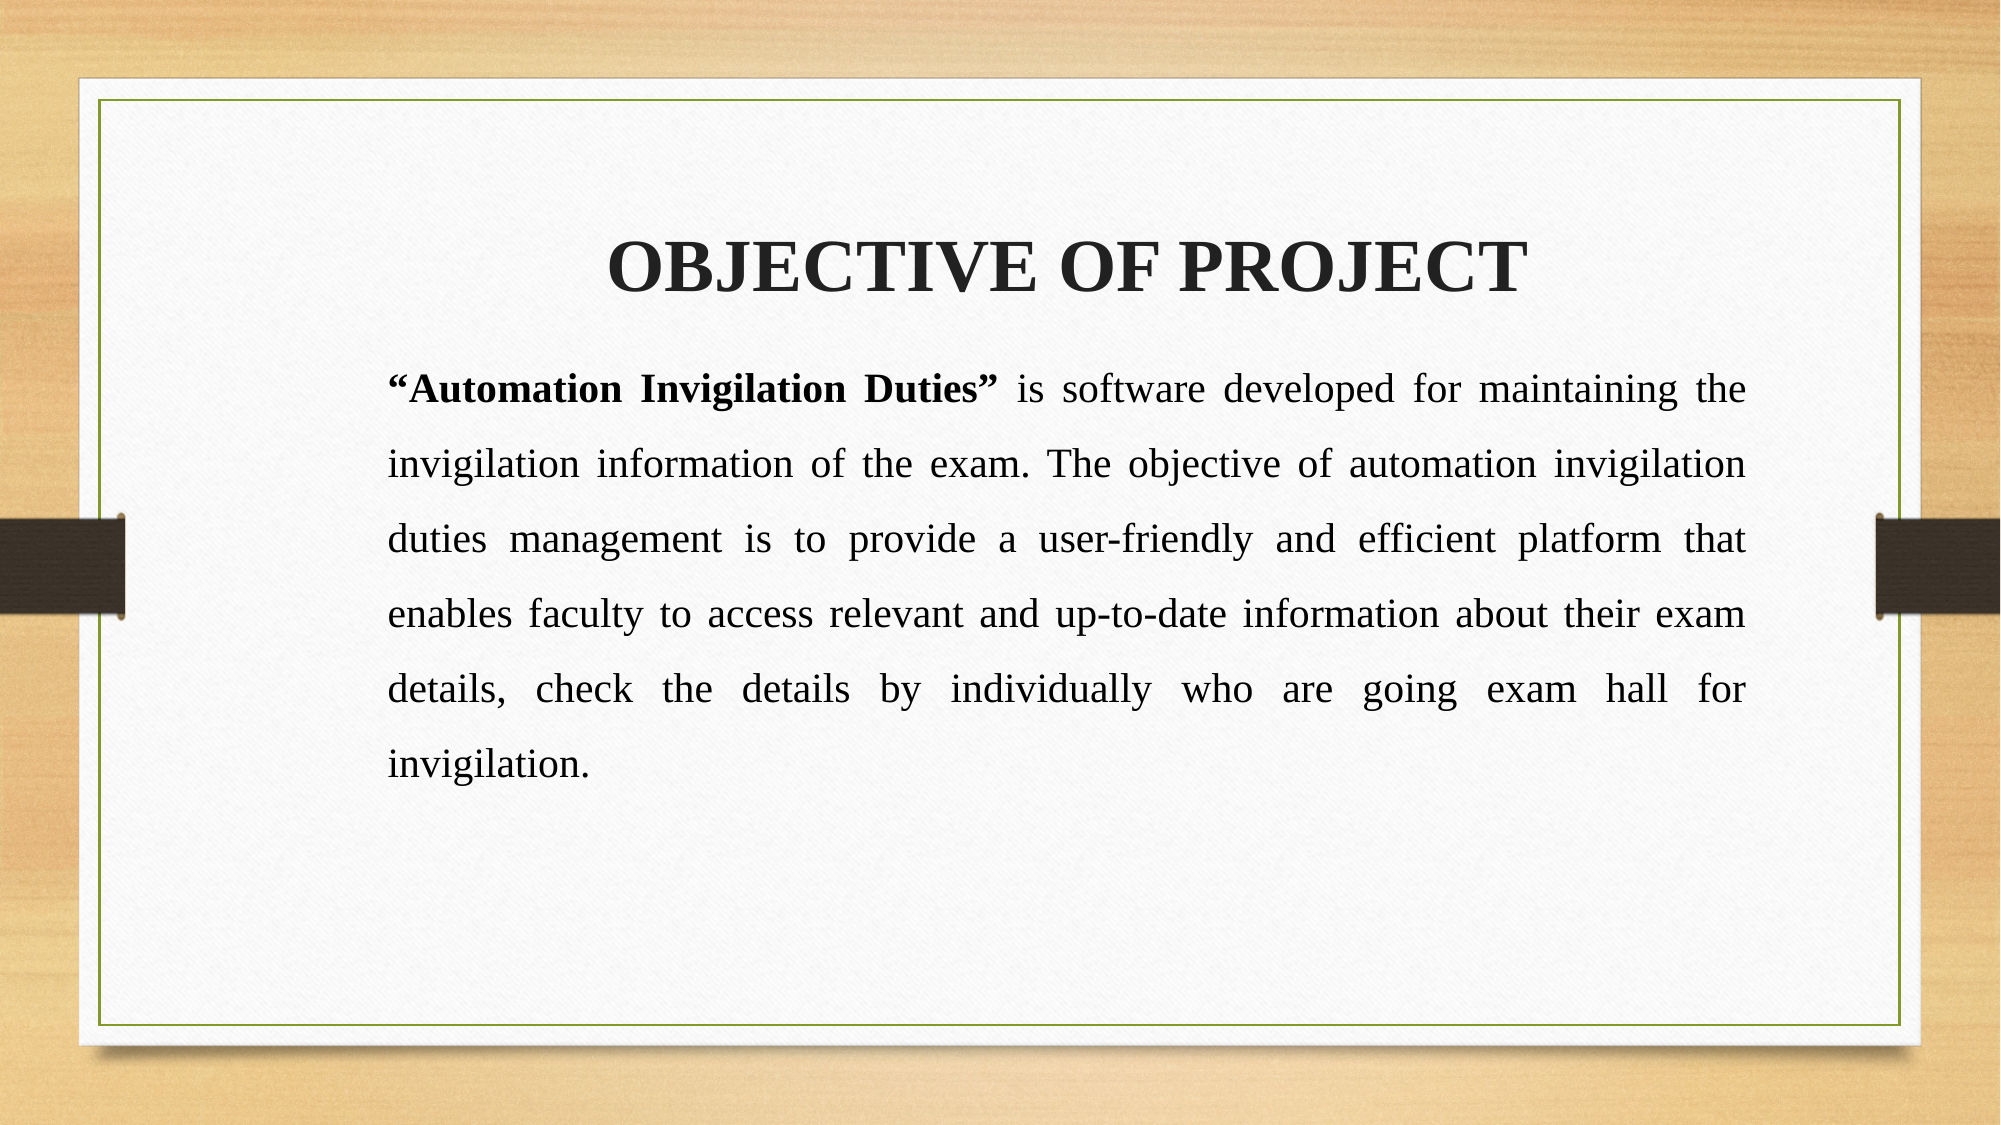

OBJECTIVE OF PROJECT
“Automation Invigilation Duties” is software developed for maintaining the invigilation information of the exam. The objective of automation invigilation duties management is to provide a user-friendly and efficient platform that enables faculty to access relevant and up-to-date information about their exam details, check the details by individually who are going exam hall for invigilation.